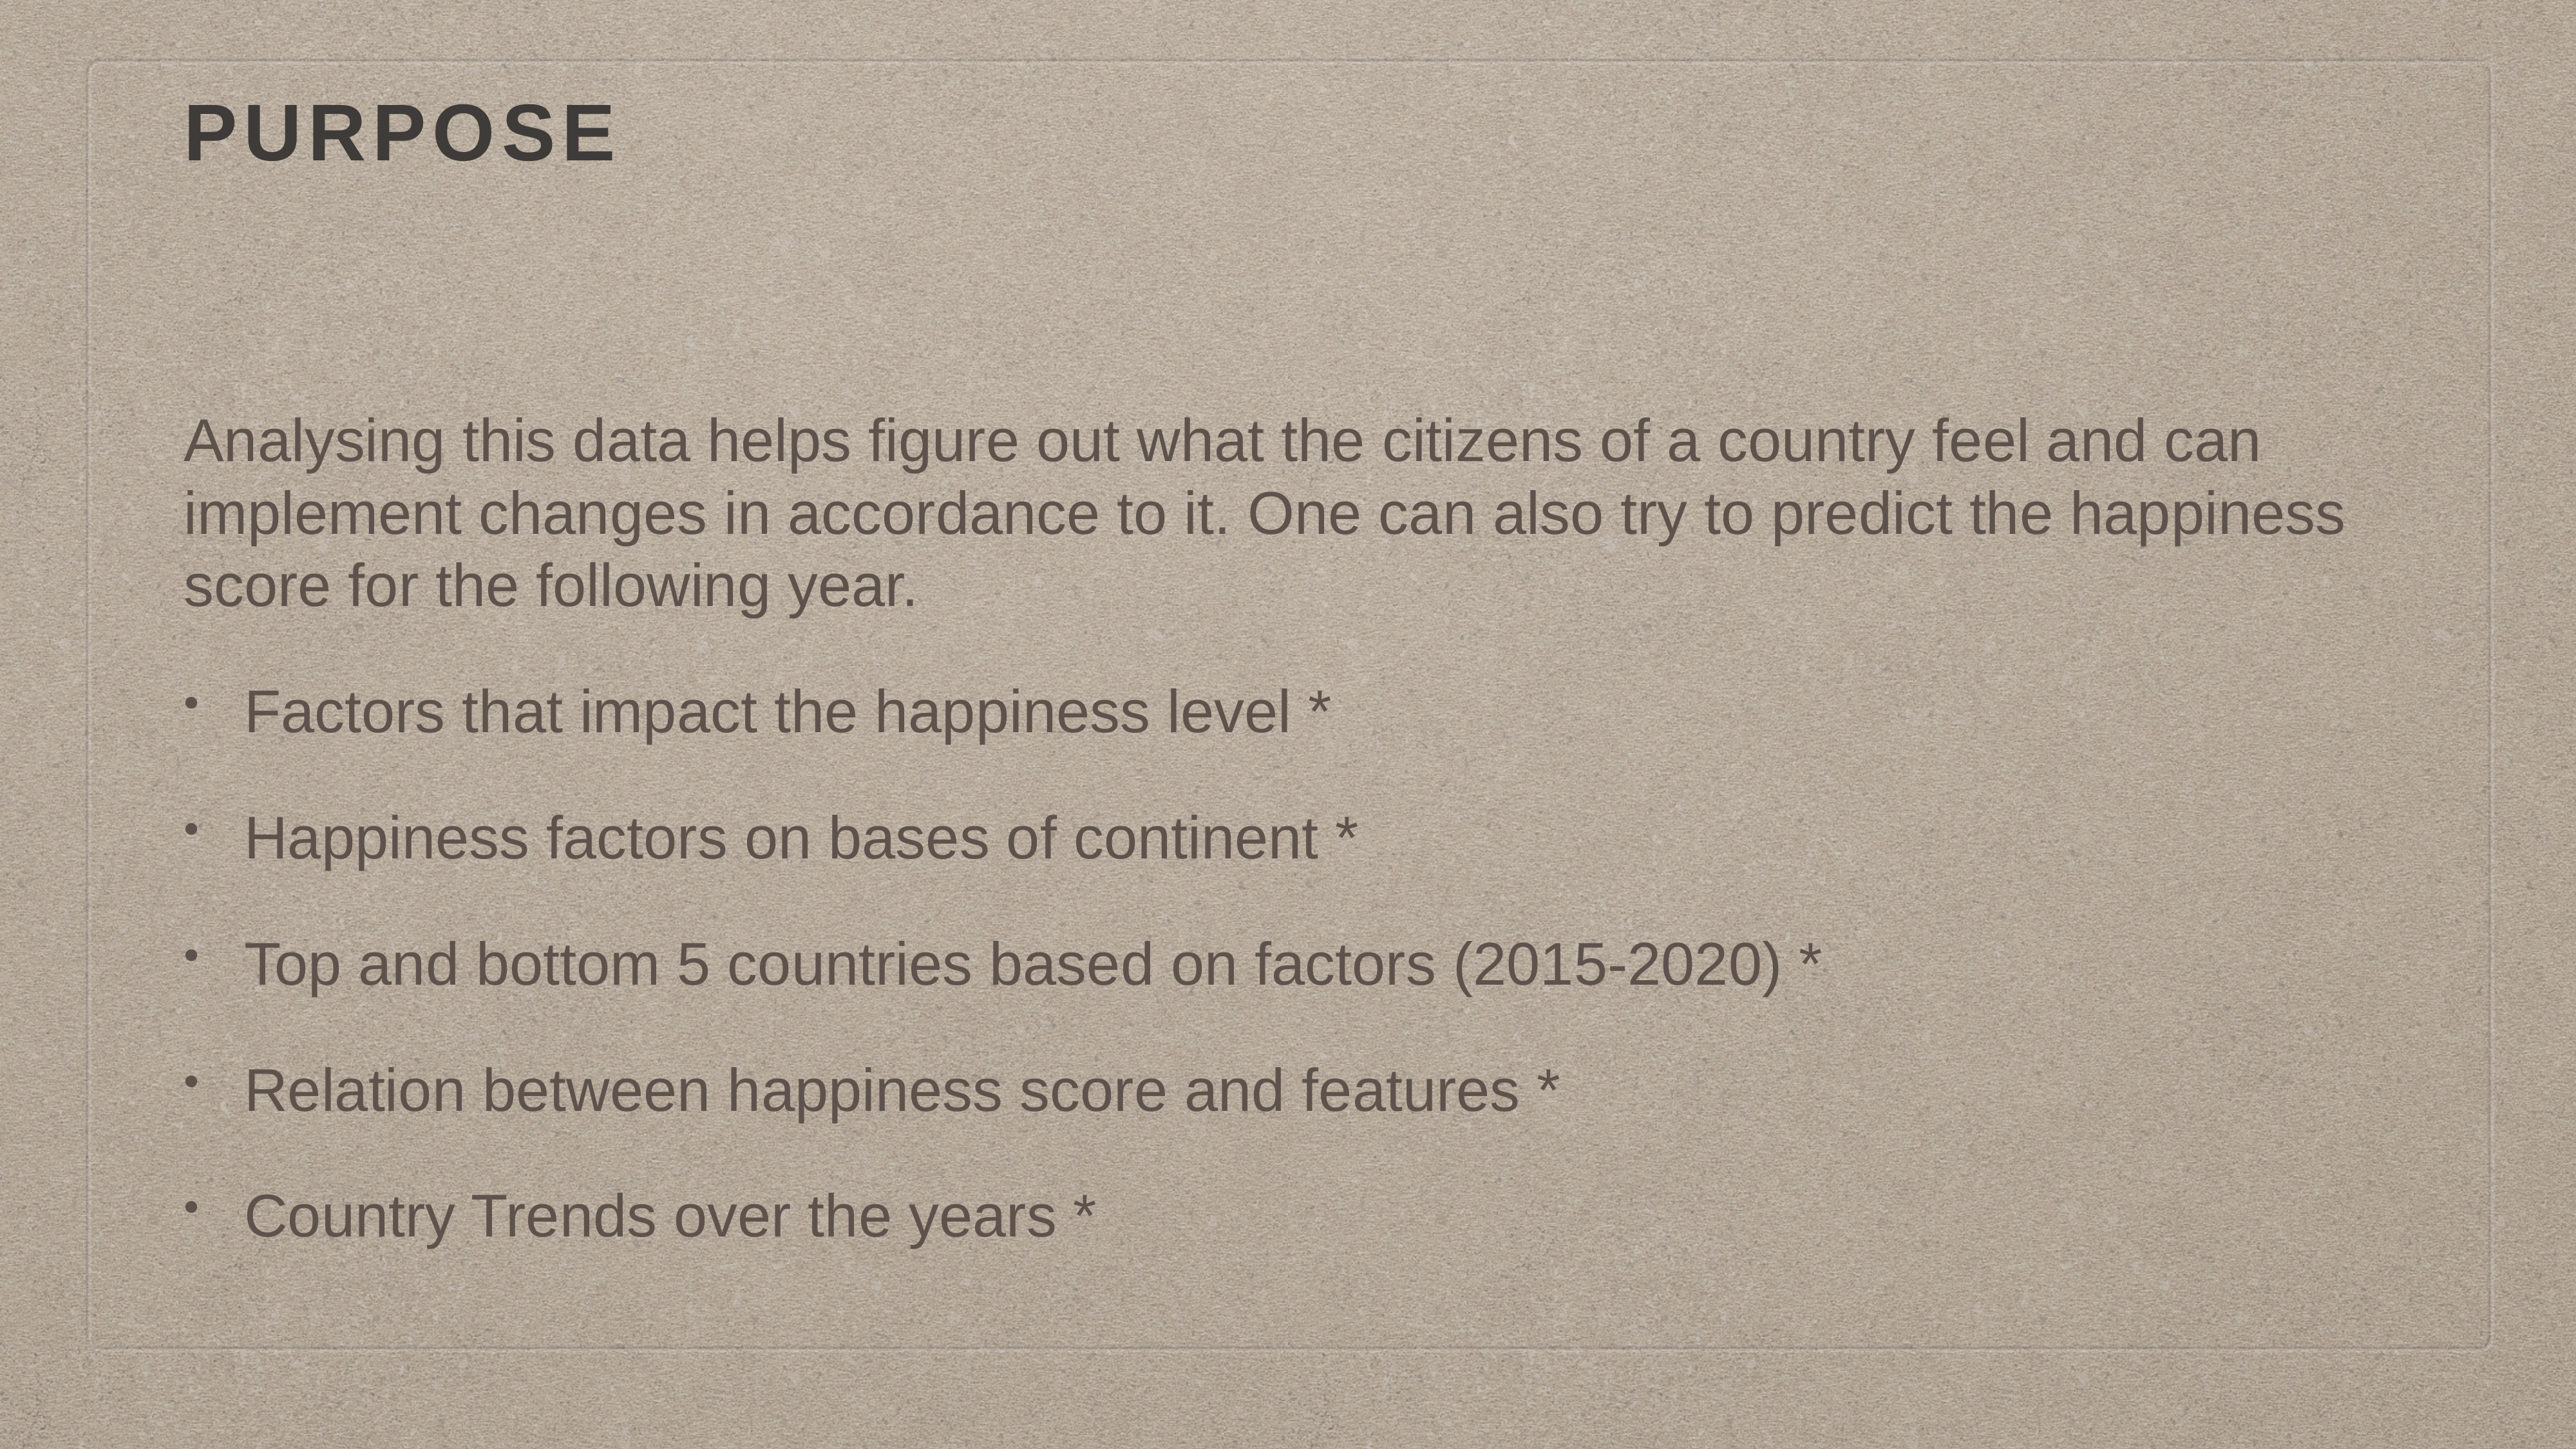

# Purpose
Analysing this data helps figure out what the citizens of a country feel and can implement changes in accordance to it. One can also try to predict the happiness score for the following year.
Factors that impact the happiness level *
Happiness factors on bases of continent *
Top and bottom 5 countries based on factors (2015-2020) *
Relation between happiness score and features *
Country Trends over the years *